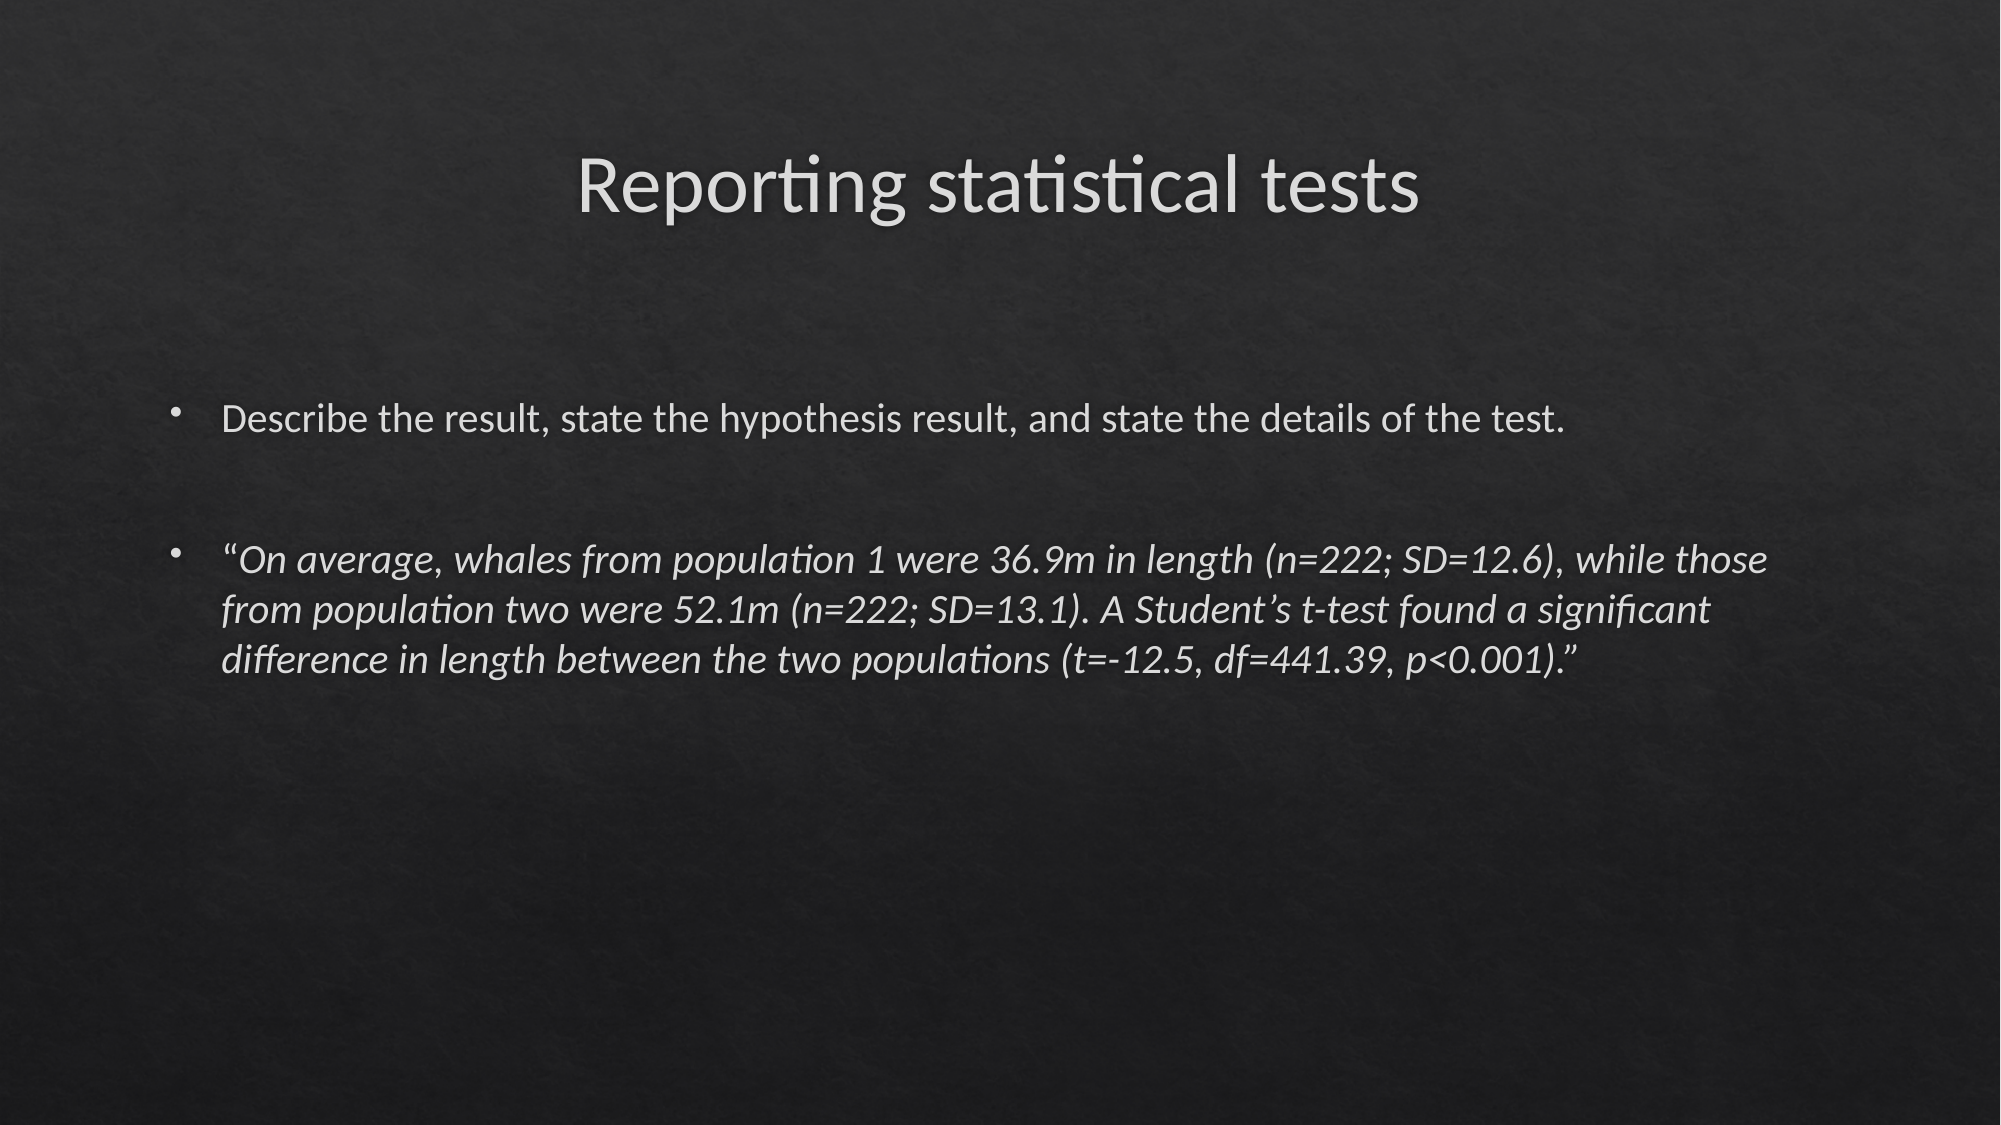

# Reporting statistical tests
Describe the result, state the hypothesis result, and state the details of the test.

“On average, whales from population 1 were 36.9m in length (n=222; SD=12.6), while those from population two were 52.1m (n=222; SD=13.1). A Student’s t-test found a significant difference in length between the two populations (t=-12.5, df=441.39, p<0.001).”